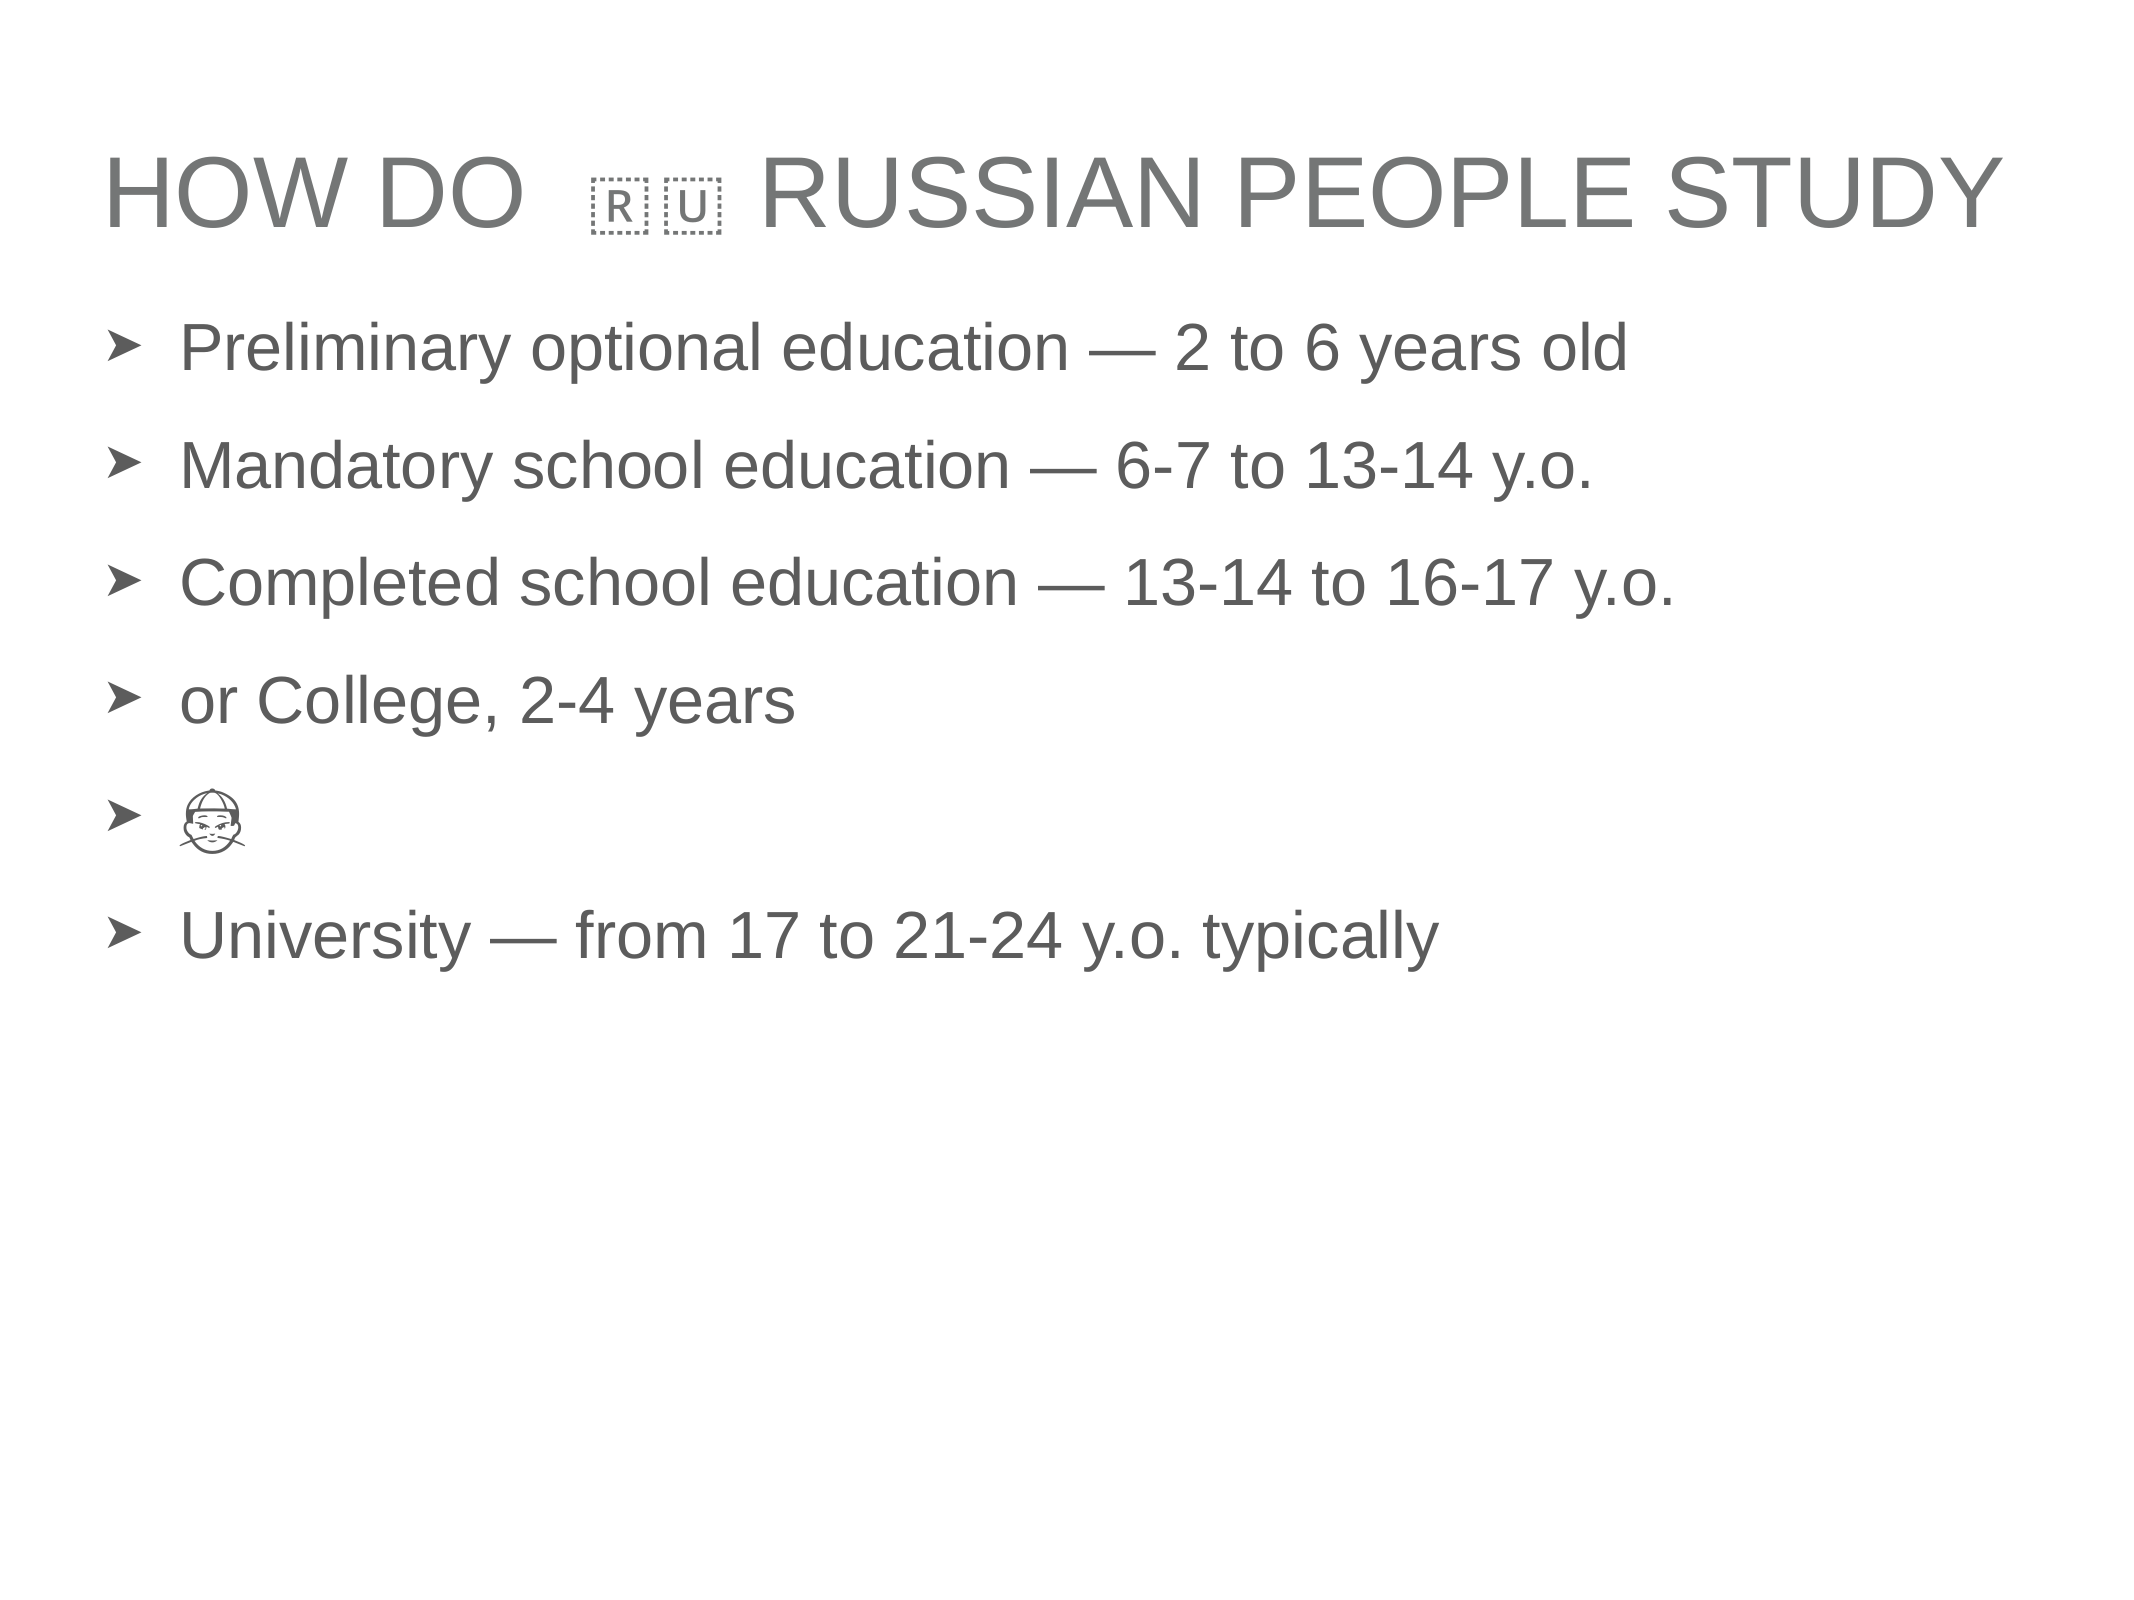

# how do  🇷🇺 russian people study

Preliminary optional education — 2 to 6 years old
Mandatory school education — 6-7 to 13-14 y.o.
Completed school education — 13-14 to 16-17 y.o.
or College, 2-4 years
👲
University — from 17 to 21-24 y.o. typically